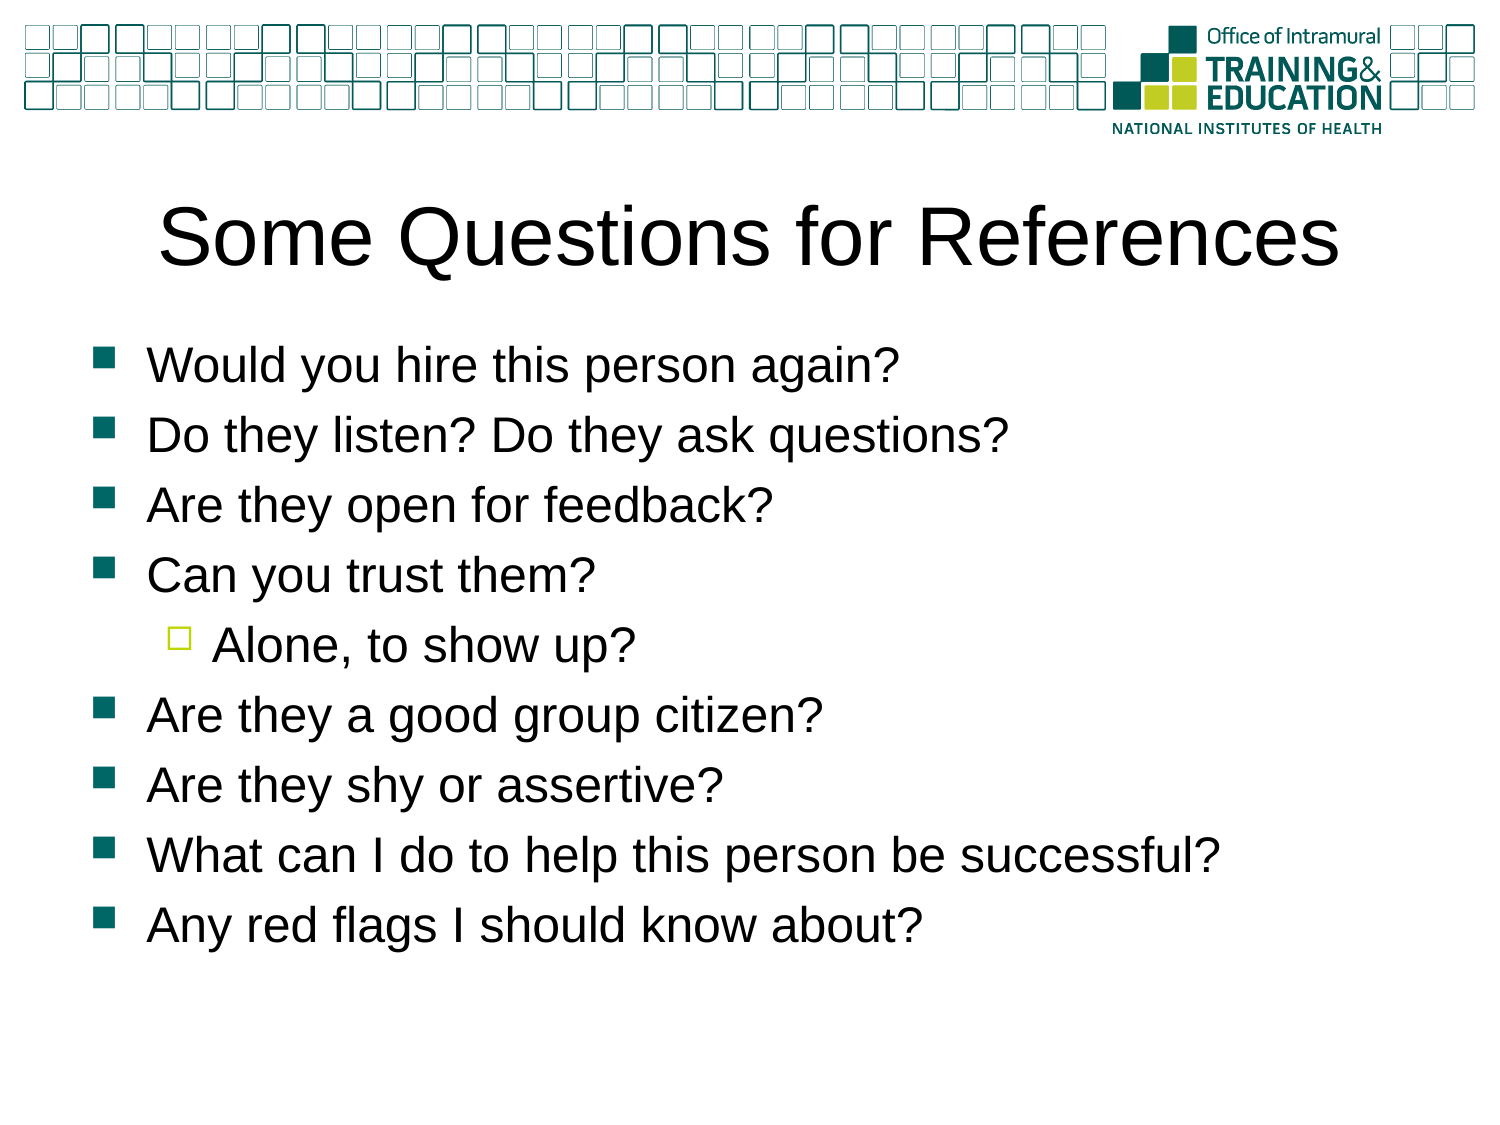

# Some Questions for References
Would you hire this person again?
Do they listen? Do they ask questions?
Are they open for feedback?
Can you trust them?
Alone, to show up?
Are they a good group citizen?
Are they shy or assertive?
What can I do to help this person be successful?
Any red flags I should know about?